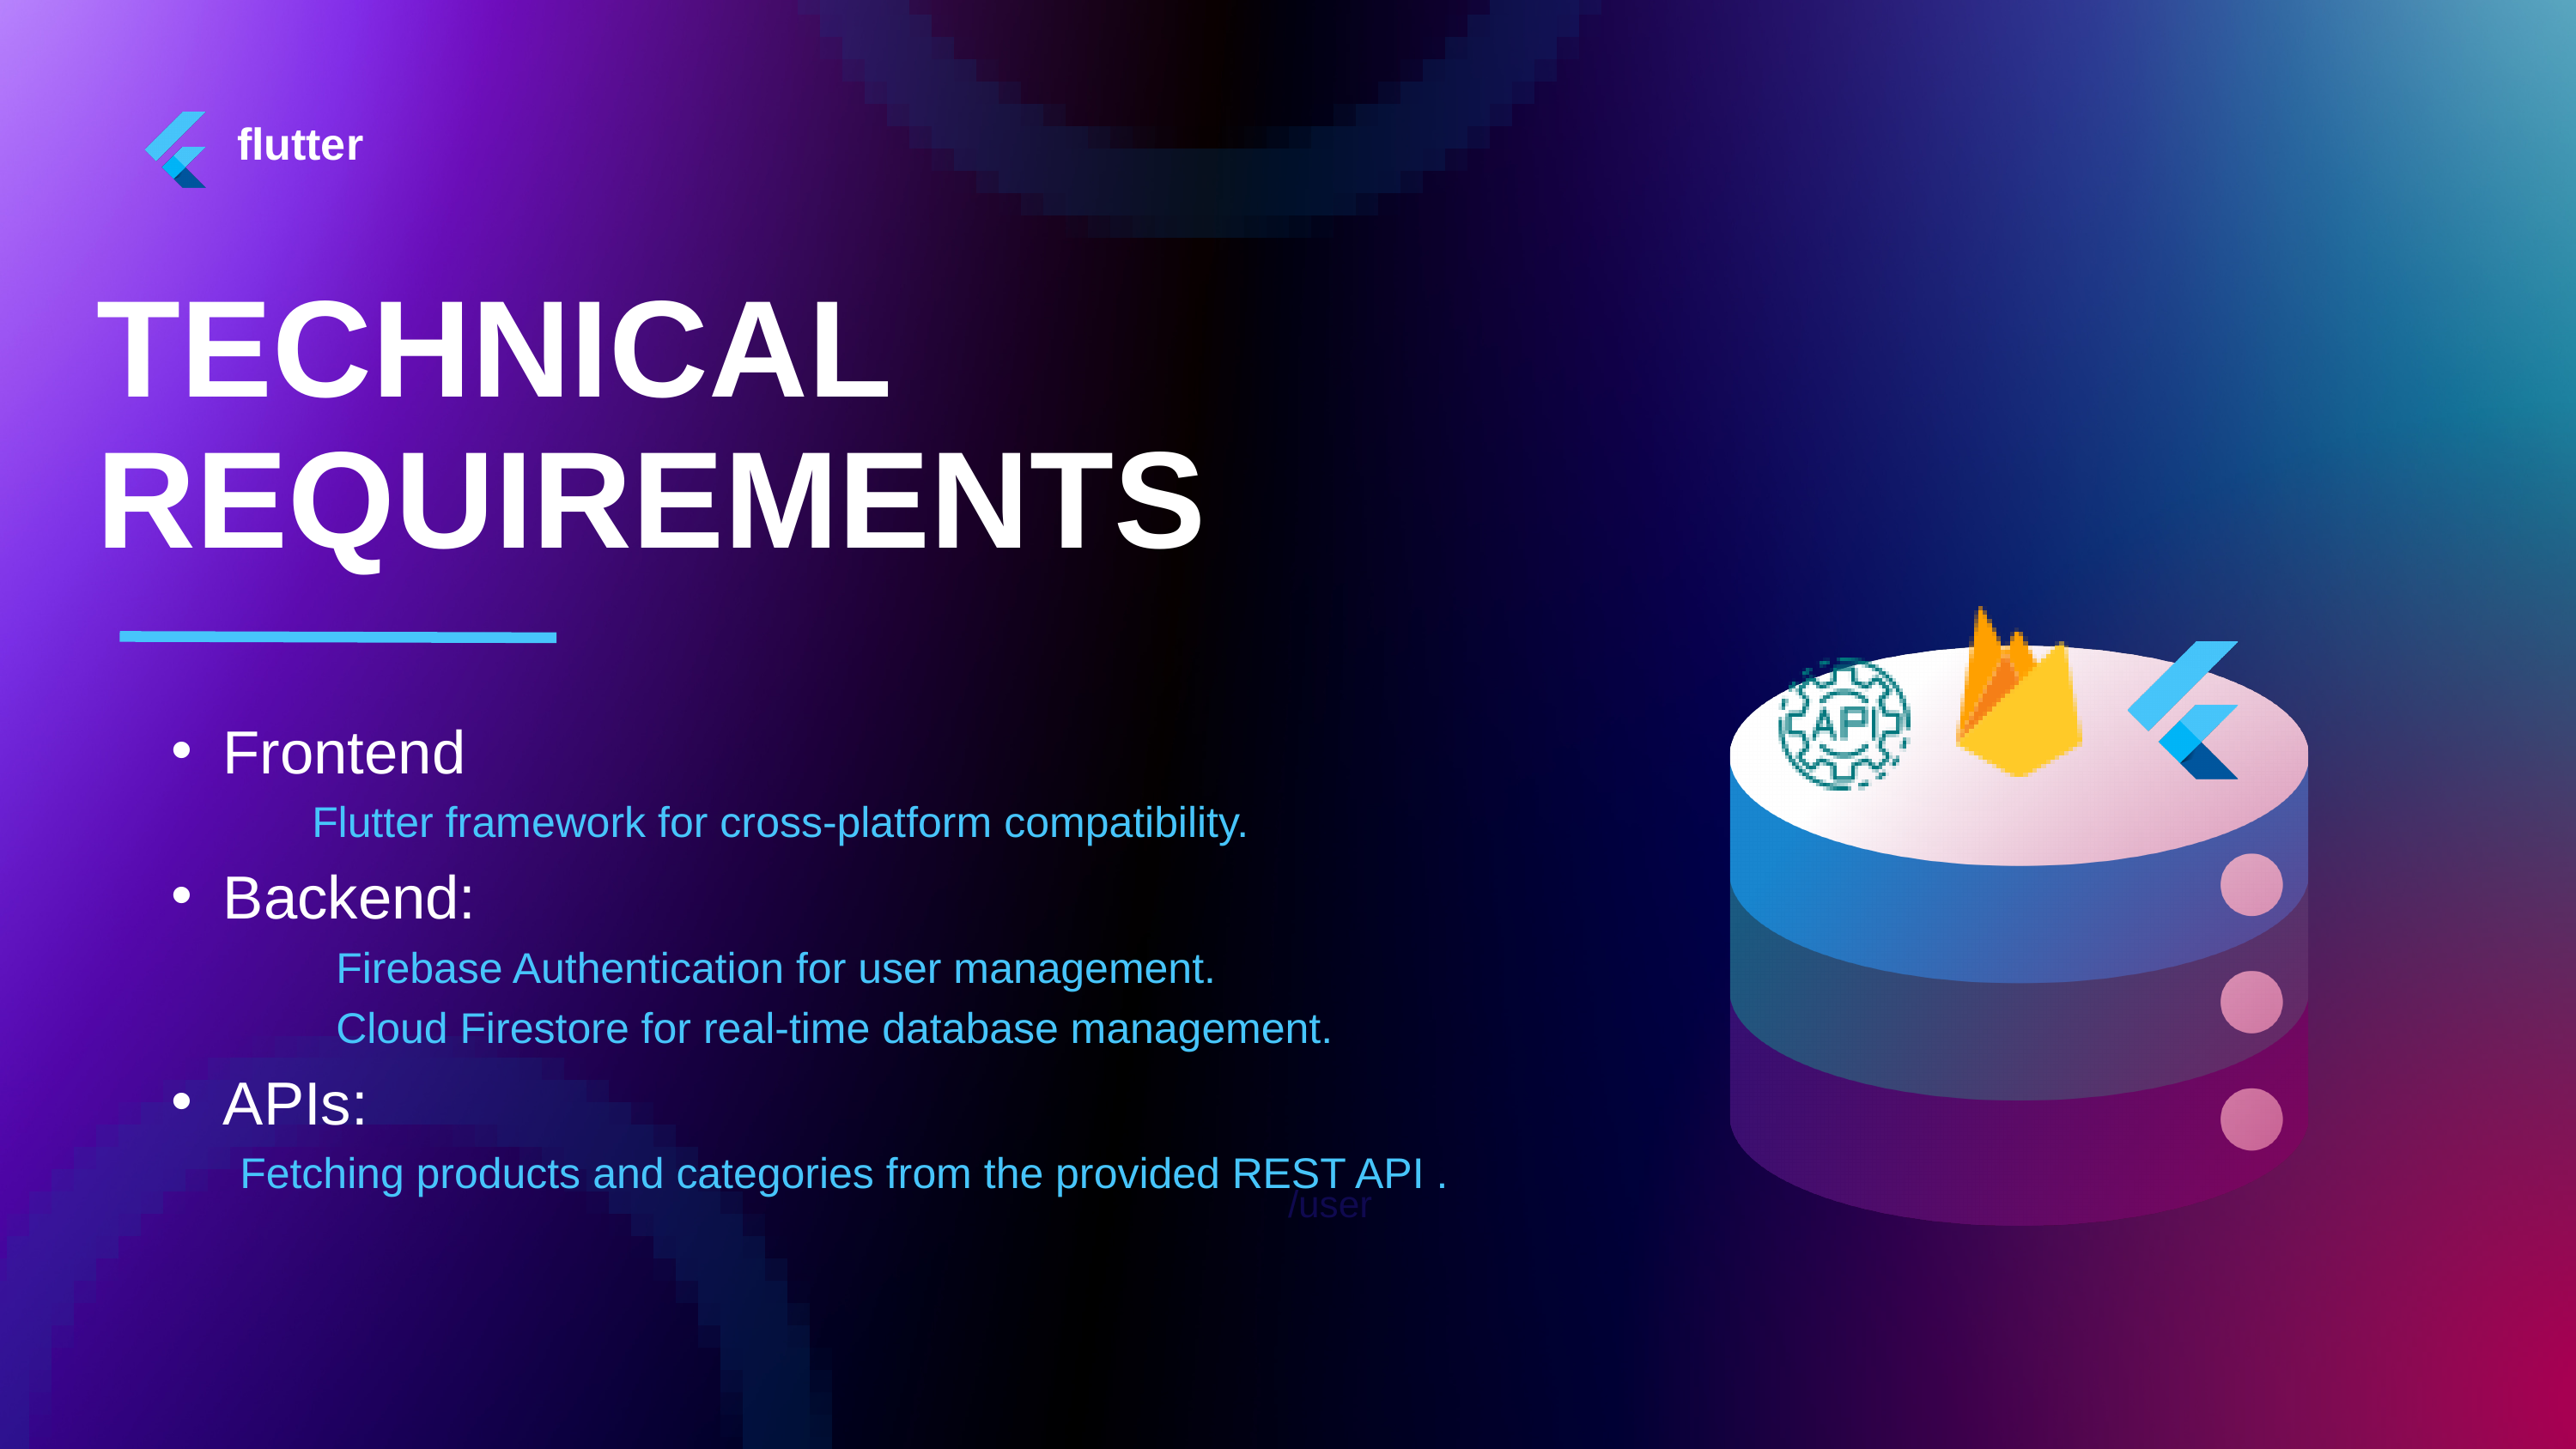

flutter
TECHNICAL REQUIREMENTS

Frontend
                Flutter framework for cross-platform compatibility.
Backend:
                  Firebase Authentication for user management.
                  Cloud Firestore for real-time database management.
APIs:
          Fetching products and categories from the provided REST API .

/user